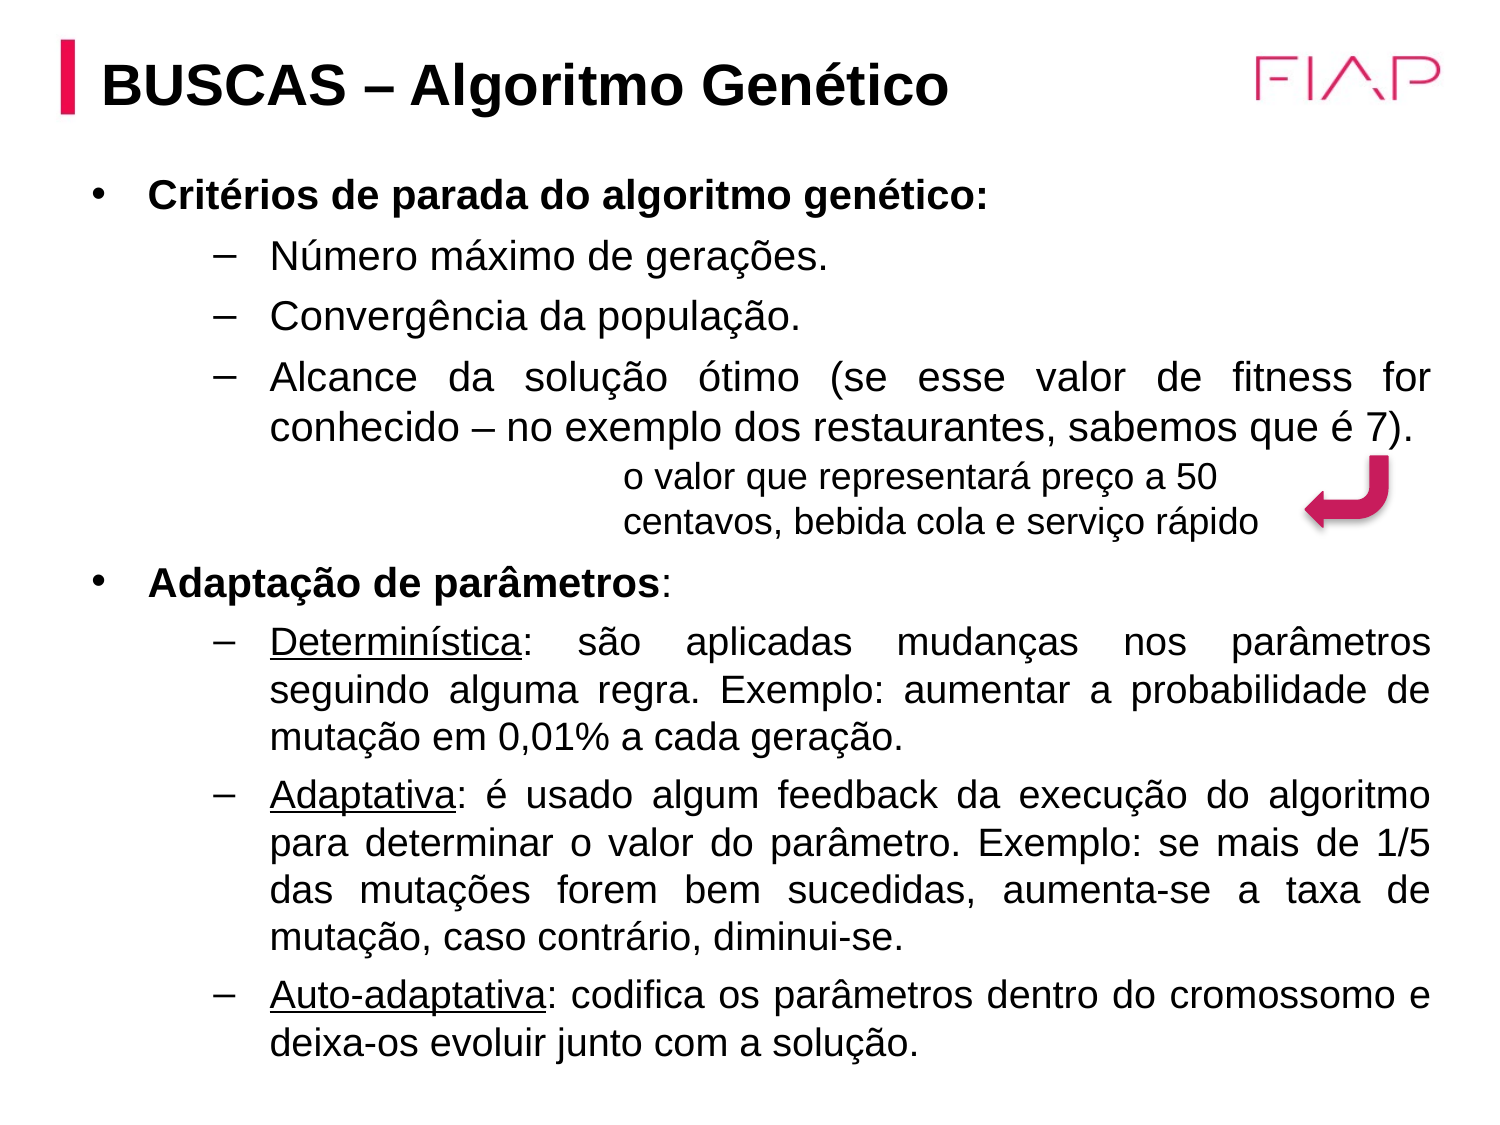

BUSCAS – Algoritmo Genético
Critérios de parada do algoritmo genético:
Número máximo de gerações.
Convergência da população.
Alcance da solução ótimo (se esse valor de fitness for conhecido – no exemplo dos restaurantes, sabemos que é 7).

Adaptação de parâmetros:
Determinística: são aplicadas mudanças nos parâmetros seguindo alguma regra. Exemplo: aumentar a probabilidade de mutação em 0,01% a cada geração.
Adaptativa: é usado algum feedback da execução do algoritmo para determinar o valor do parâmetro. Exemplo: se mais de 1/5 das mutações forem bem sucedidas, aumenta-se a taxa de mutação, caso contrário, diminui-se.
Auto-adaptativa: codifica os parâmetros dentro do cromossomo e deixa-os evoluir junto com a solução.
o valor que representará preço a 50 centavos, bebida cola e serviço rápido